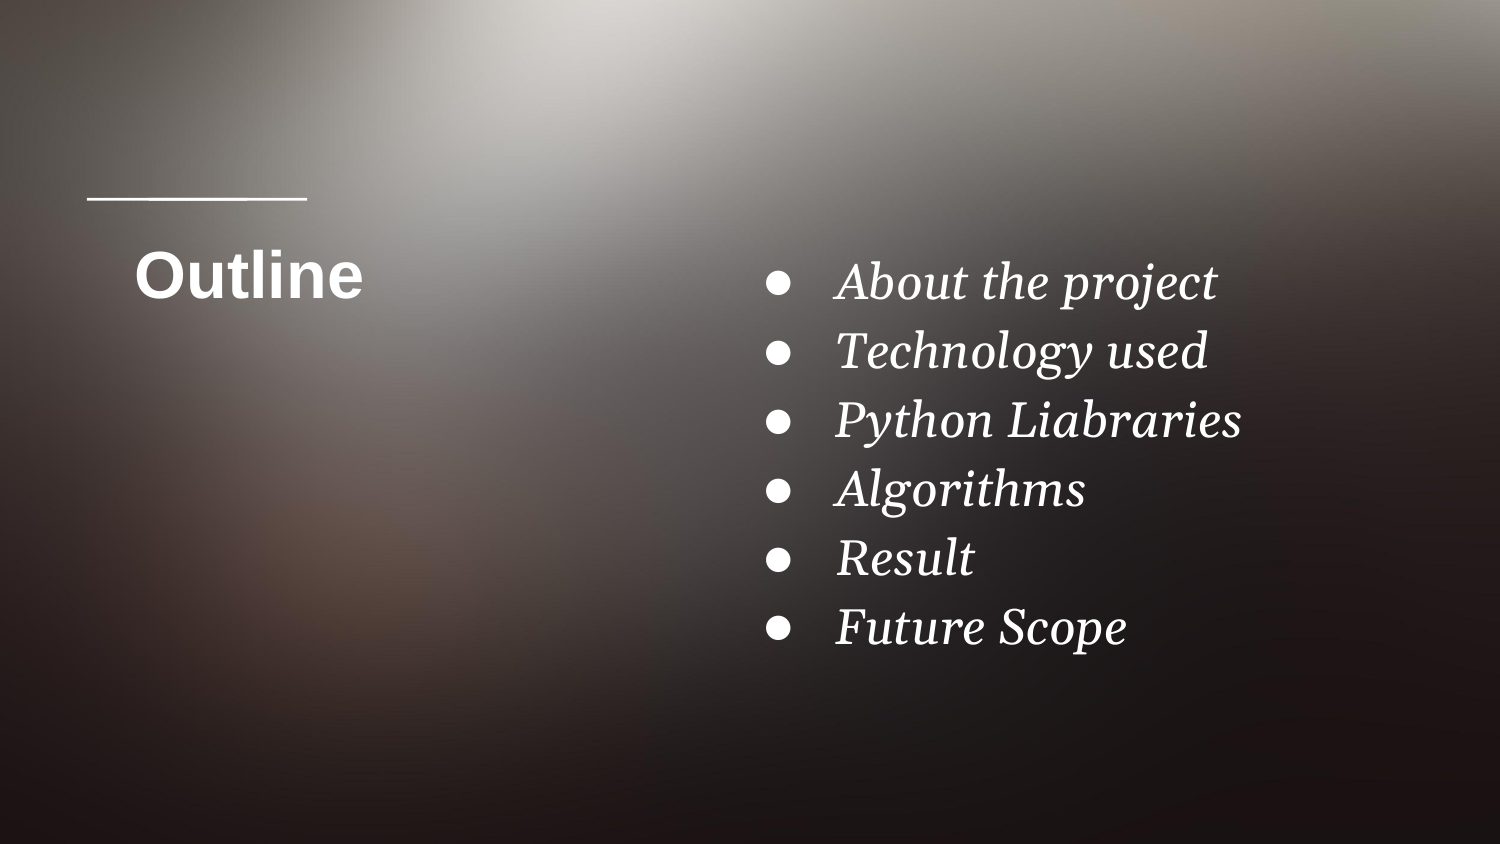

# Outline
About the project
Technology used
Python Liabraries
Algorithms
Result
Future Scope